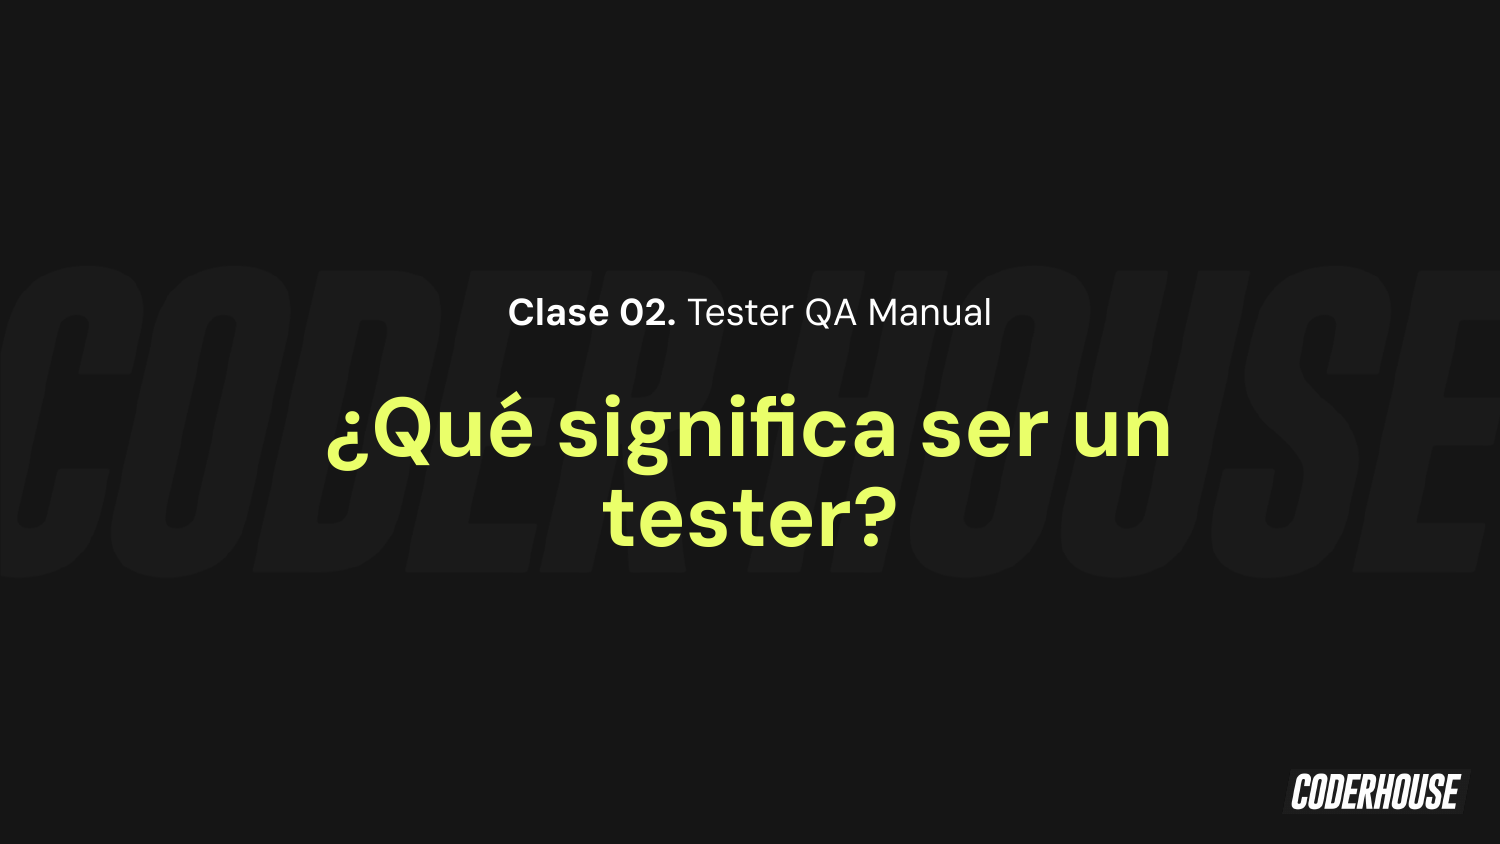

Clase 02. Tester QA Manual
¿Qué significa ser un tester?